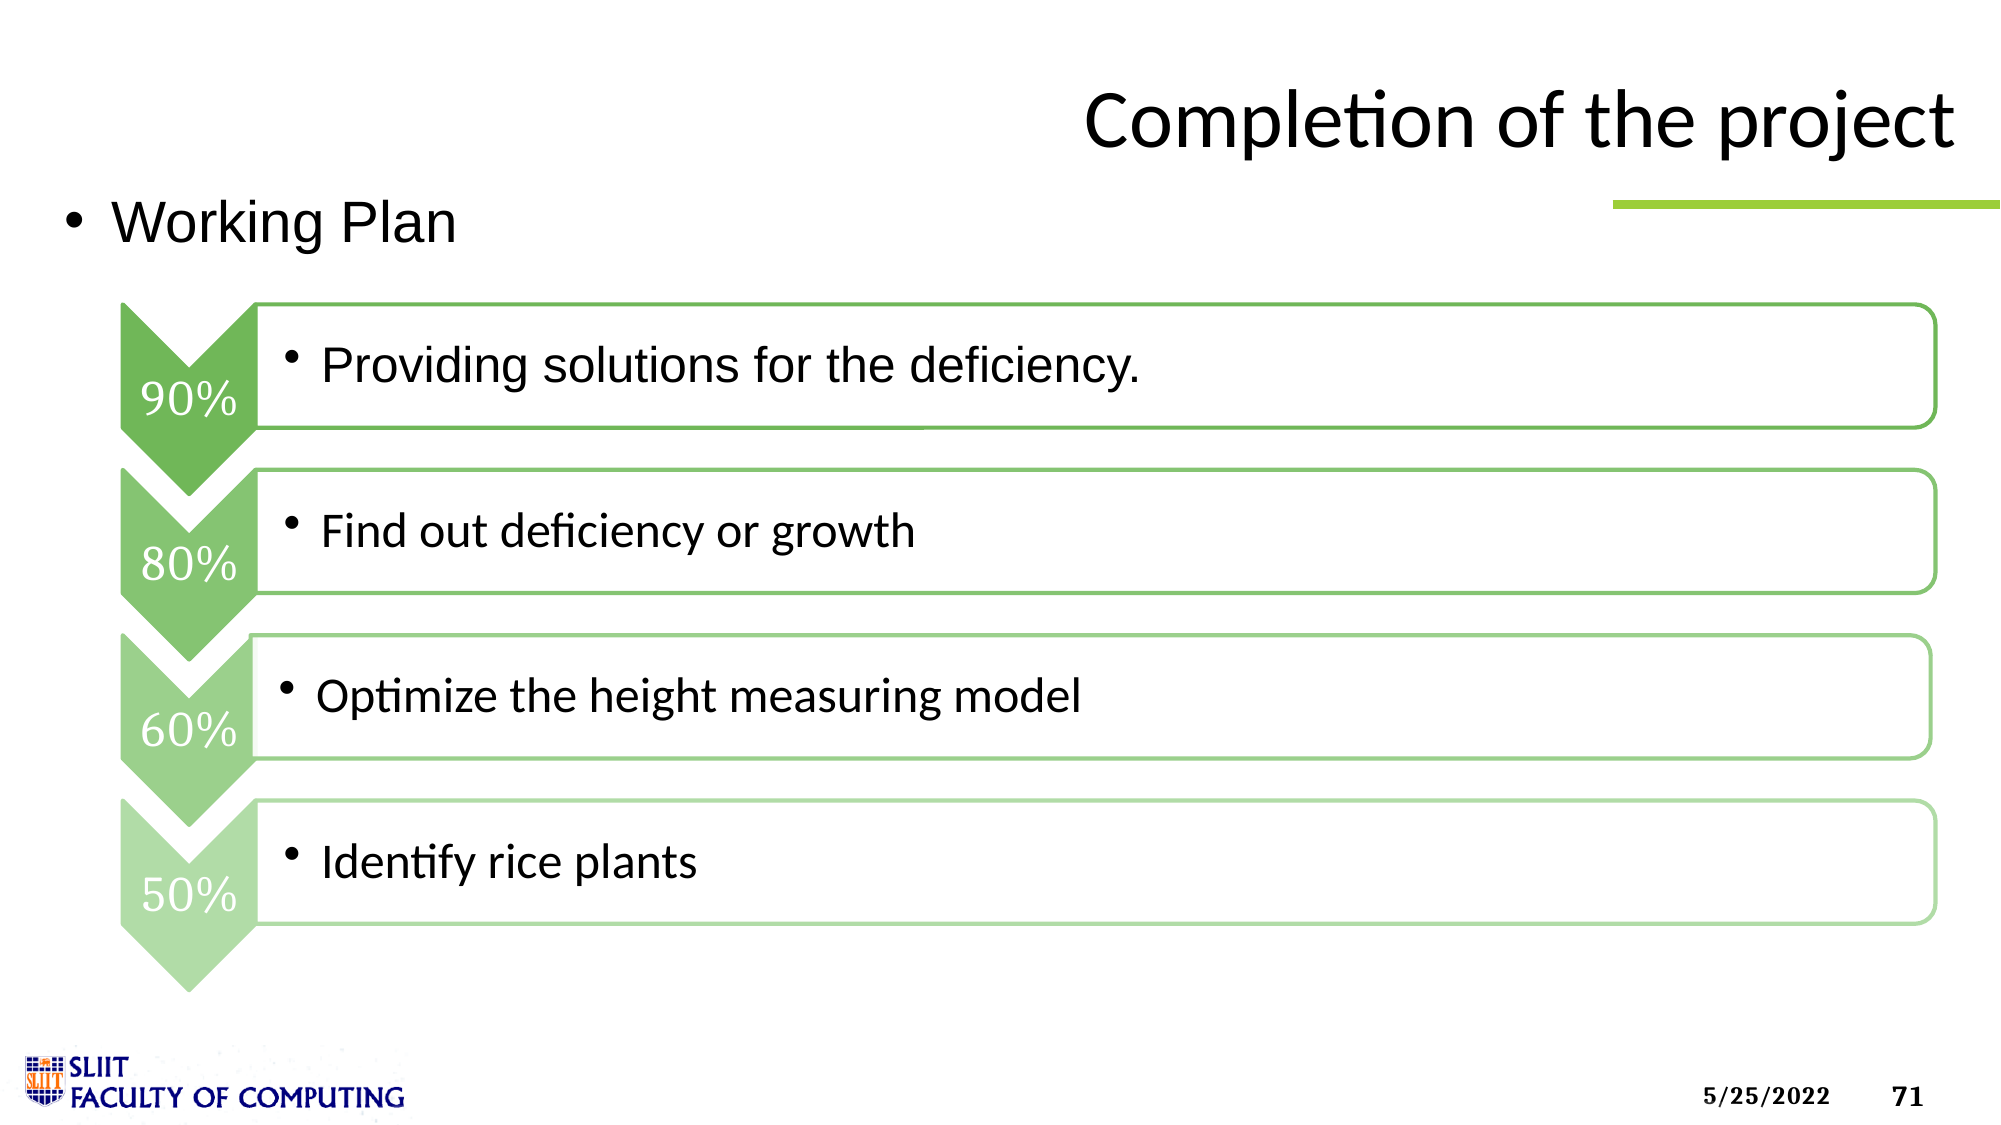

# Completion of the project
Working Plan
90%
Providing solutions for the deficiency.
80%
Find out deficiency or growth
60%
Optimize the height measuring model
50%
Identify rice plants